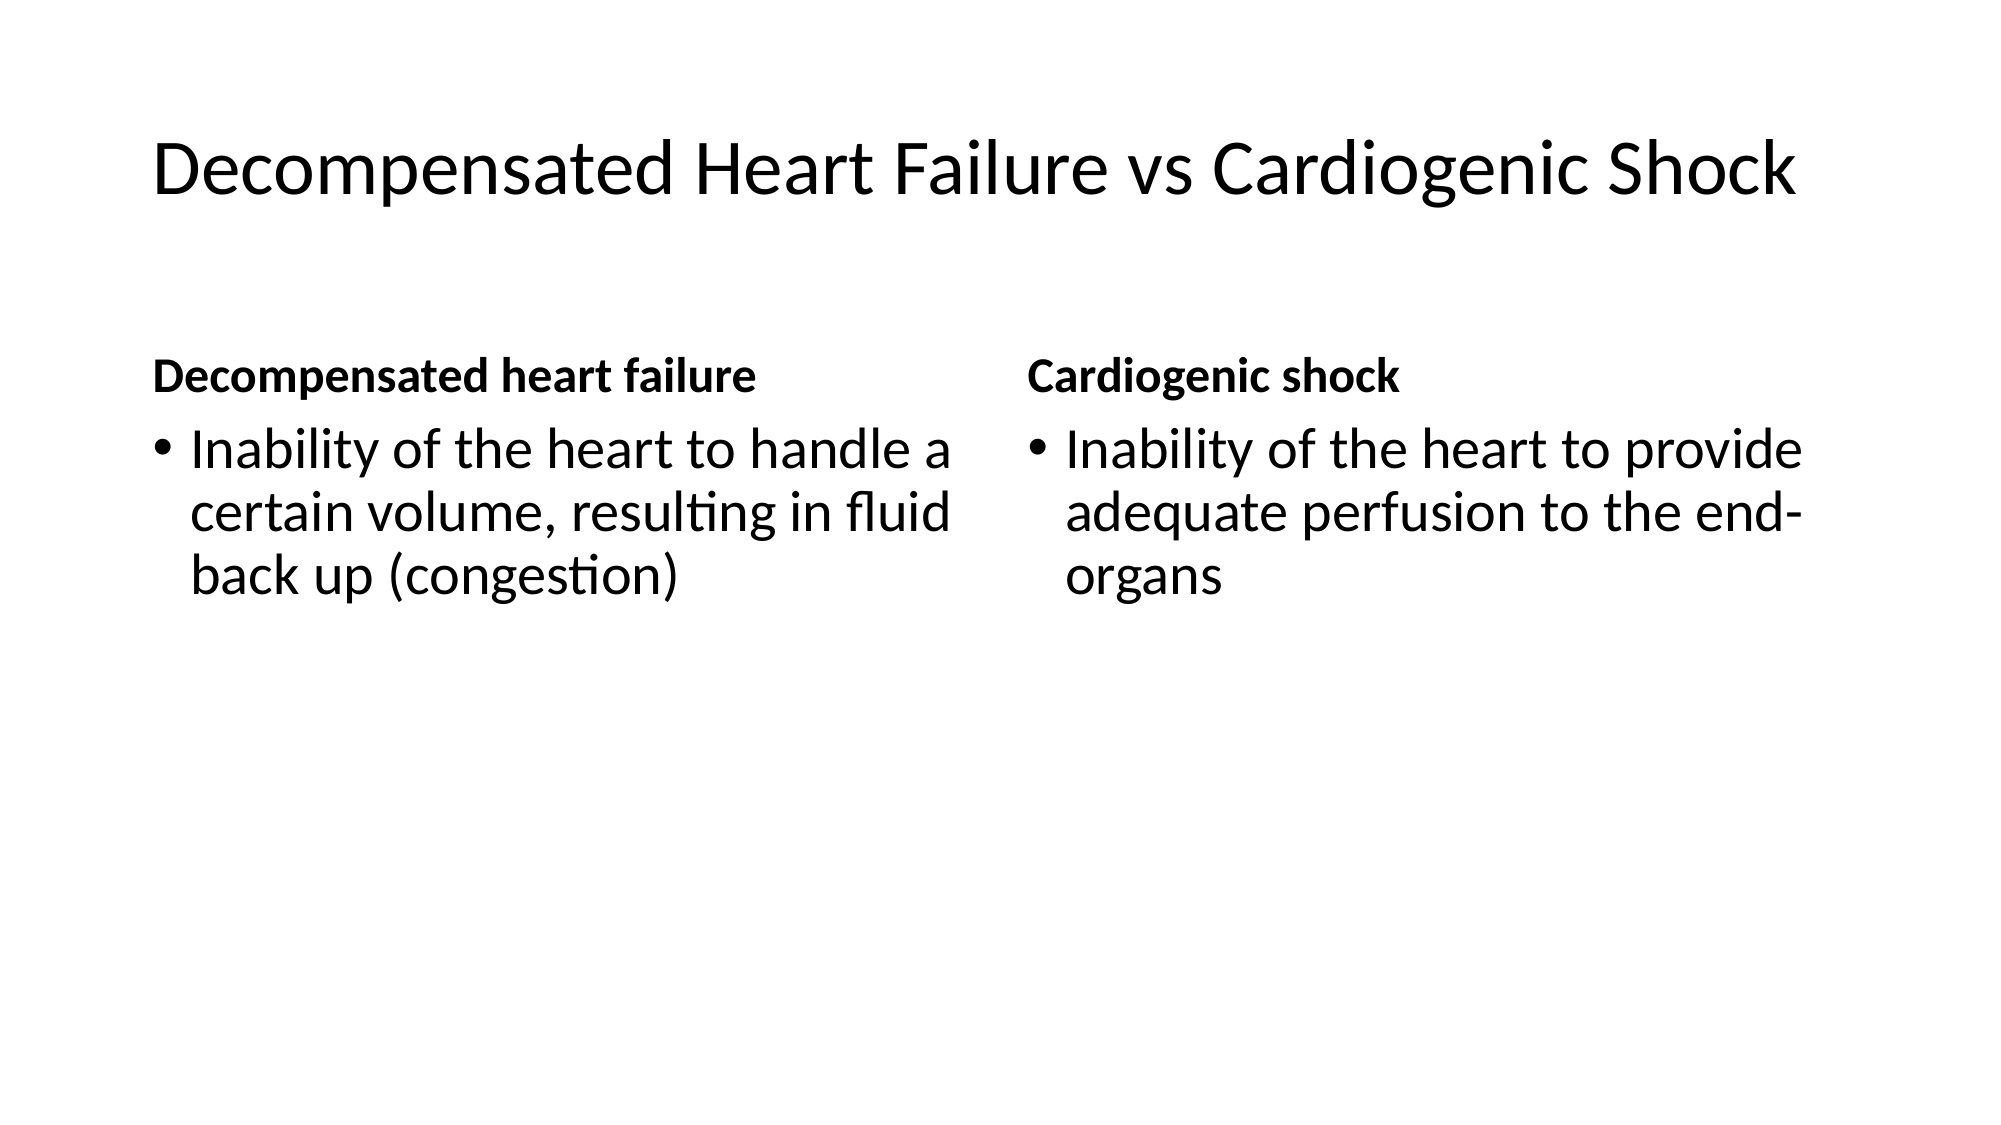

# Decompensated Heart Failure vs Cardiogenic Shock
Decompensated heart failure
Cardiogenic shock
Inability of the heart to handle a certain volume, resulting in fluid back up (congestion)
Inability of the heart to provide adequate perfusion to the end-organs